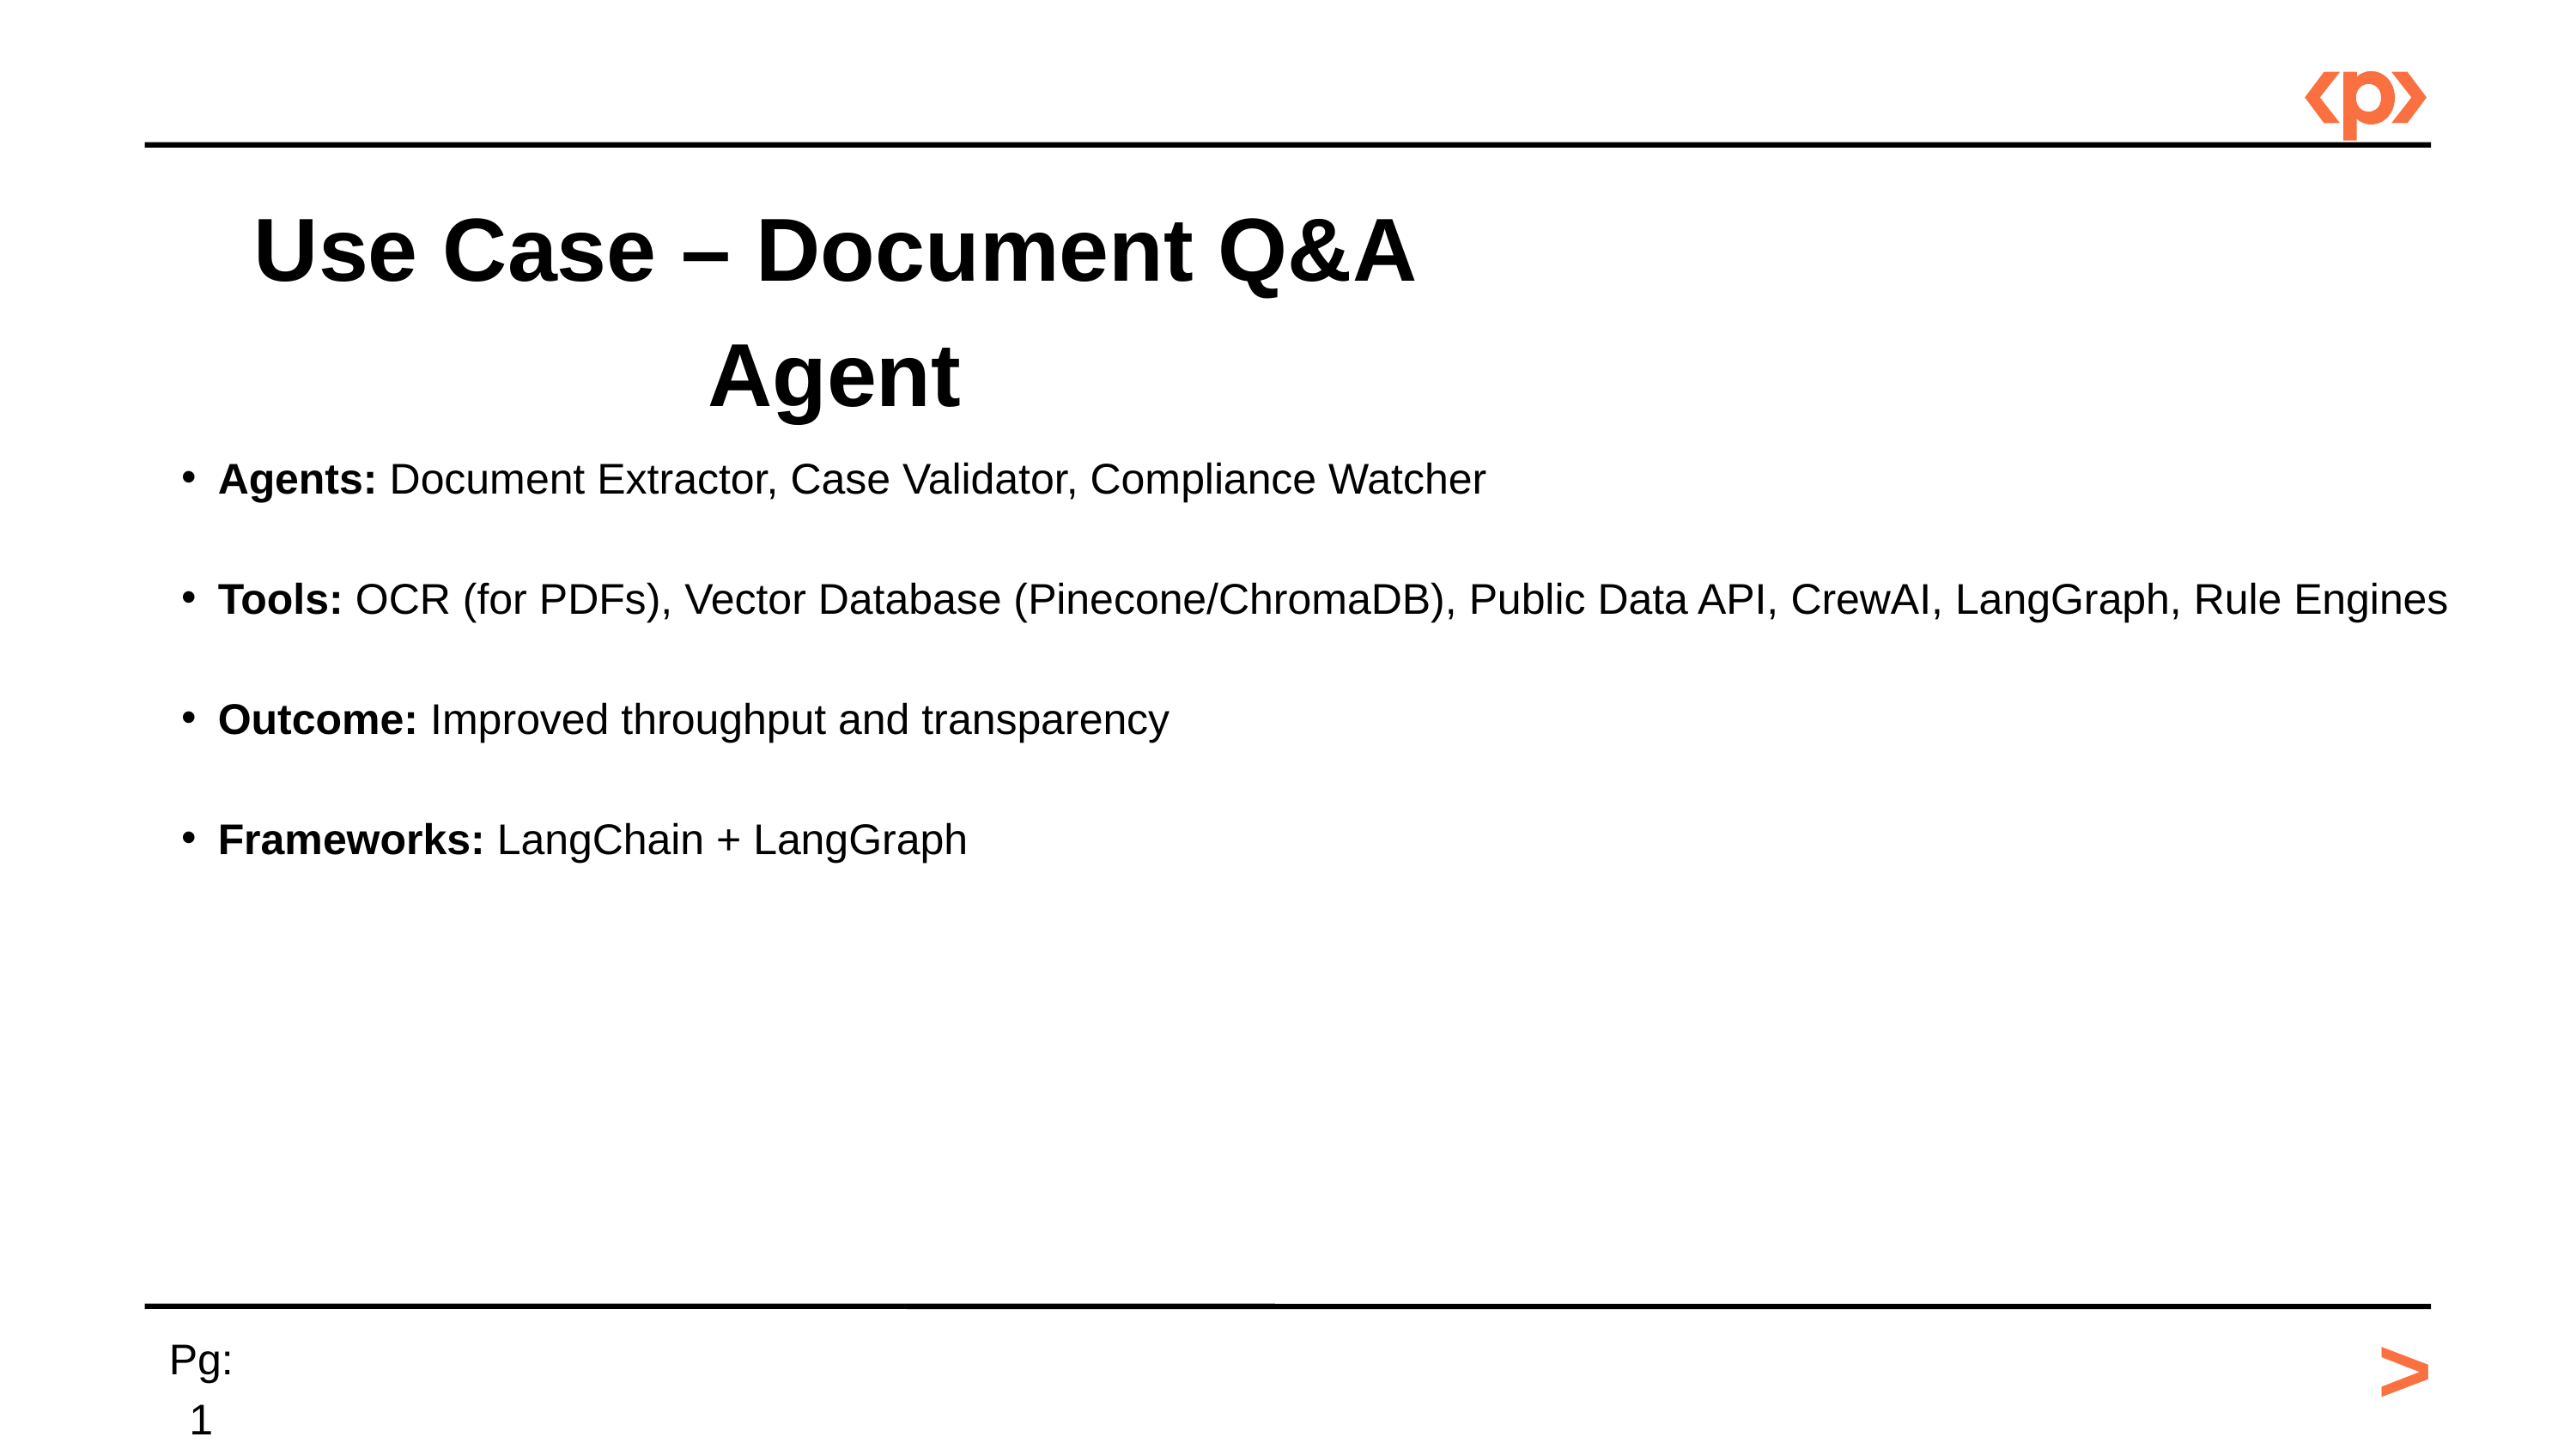

Use Case – Document Q&A Agent

Agents: Document Extractor, Case Validator, Compliance Watcher

Tools: OCR (for PDFs), Vector Database (Pinecone/ChromaDB), Public Data API, CrewAI, LangGraph, Rule Engines

Outcome: Improved throughput and transparency

Frameworks: LangChain + LangGraph

>

Pg: 1